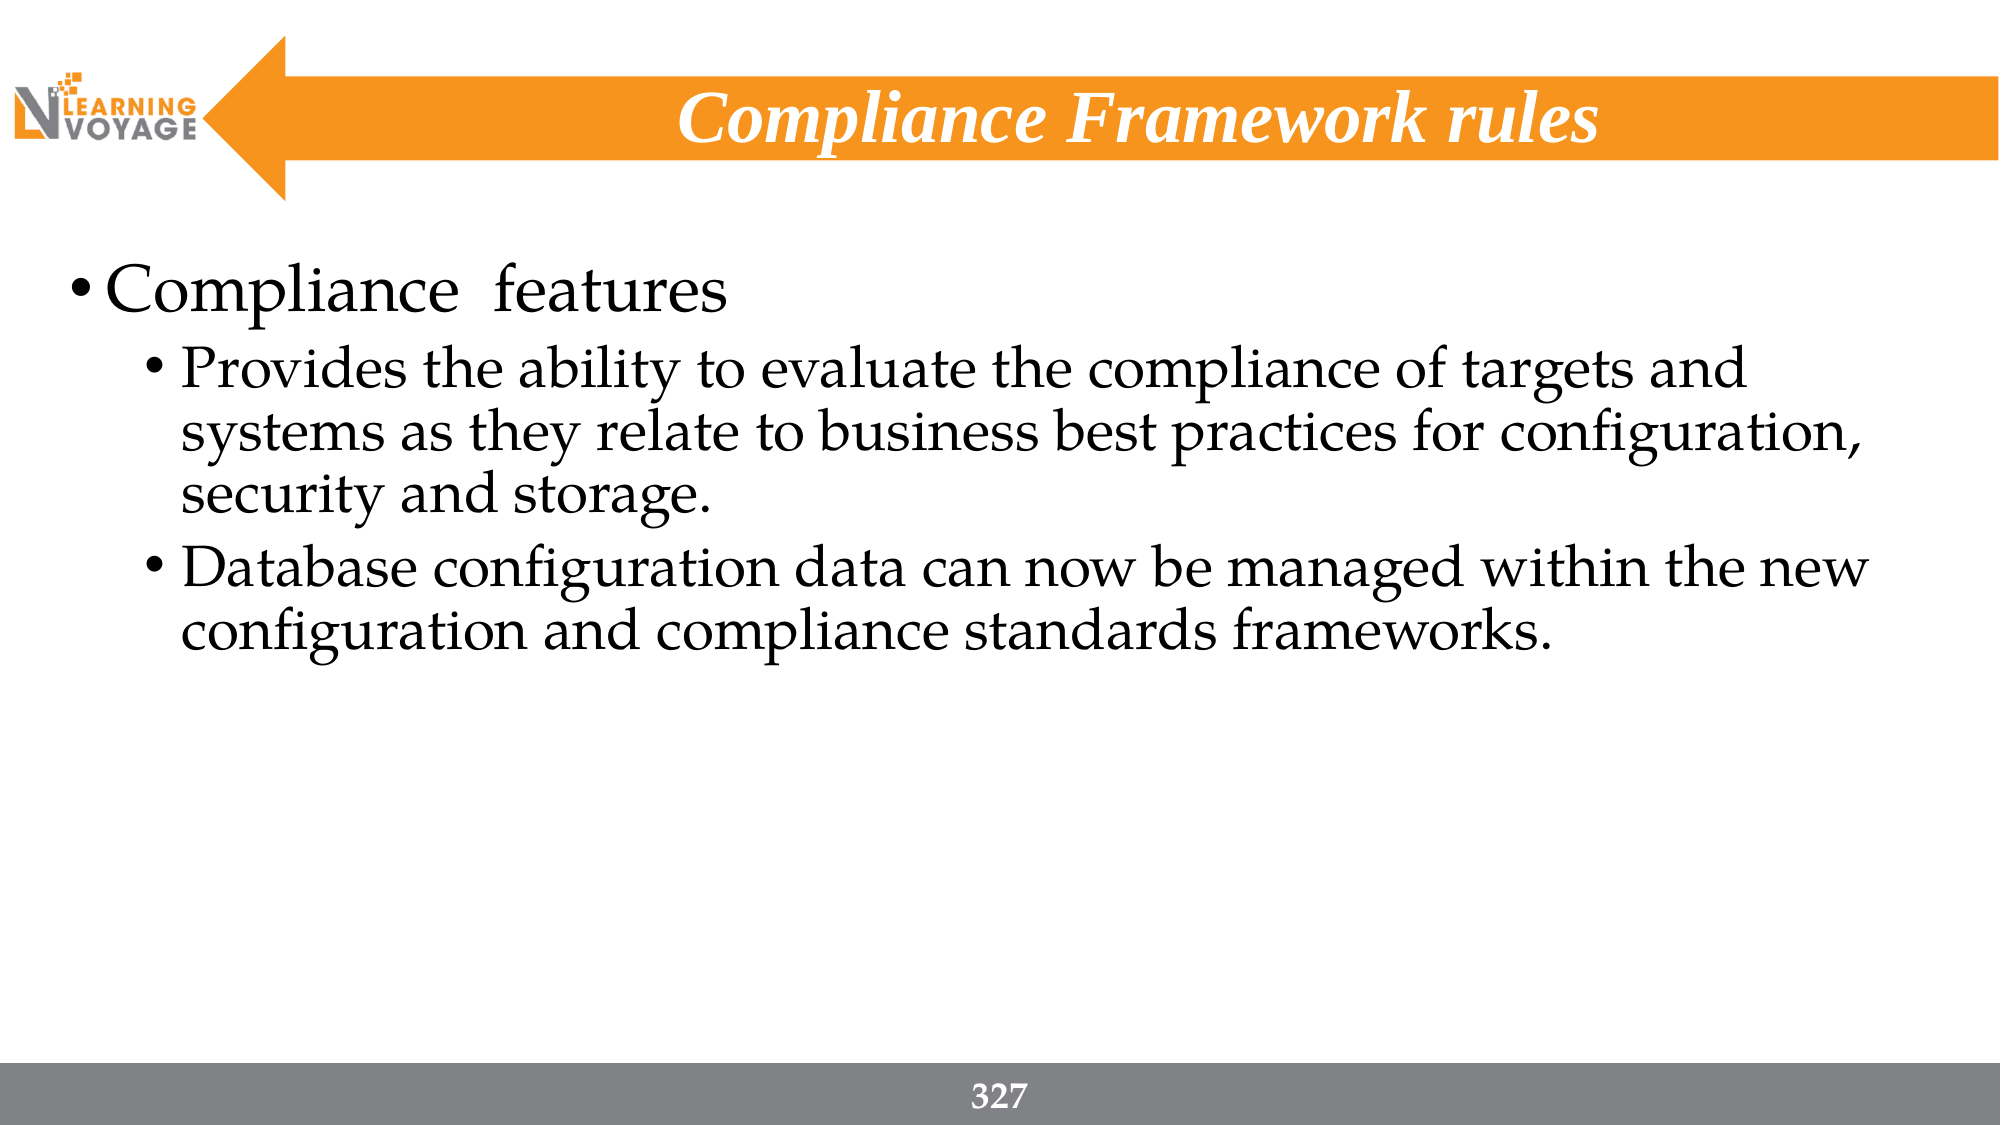

# Compliance Framework rules
Compliance  features
Provides the ability to evaluate the compliance of targets and systems as they relate to business best practices for configuration, security and storage.
Database configuration data can now be managed within the new configuration and compliance standards frameworks.
327